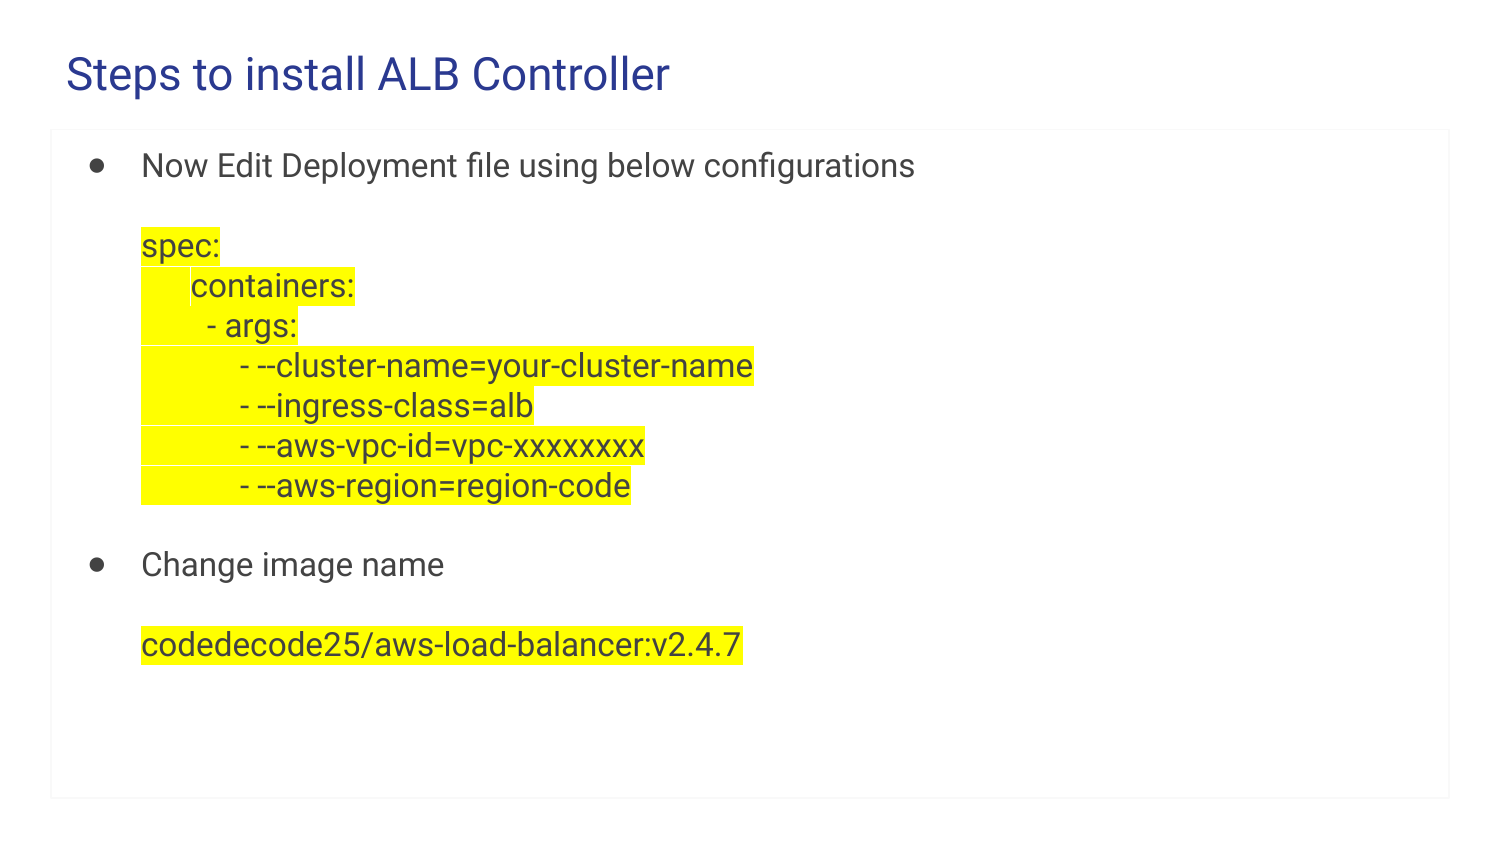

# Steps to install ALB Controller
Now Edit Deployment file using below configurations
spec:
      containers:
        - args:
            - --cluster-name=your-cluster-name
            - --ingress-class=alb
            - --aws-vpc-id=vpc-xxxxxxxx
            - --aws-region=region-code

Change image name
codedecode25/aws-load-balancer:v2.4.7